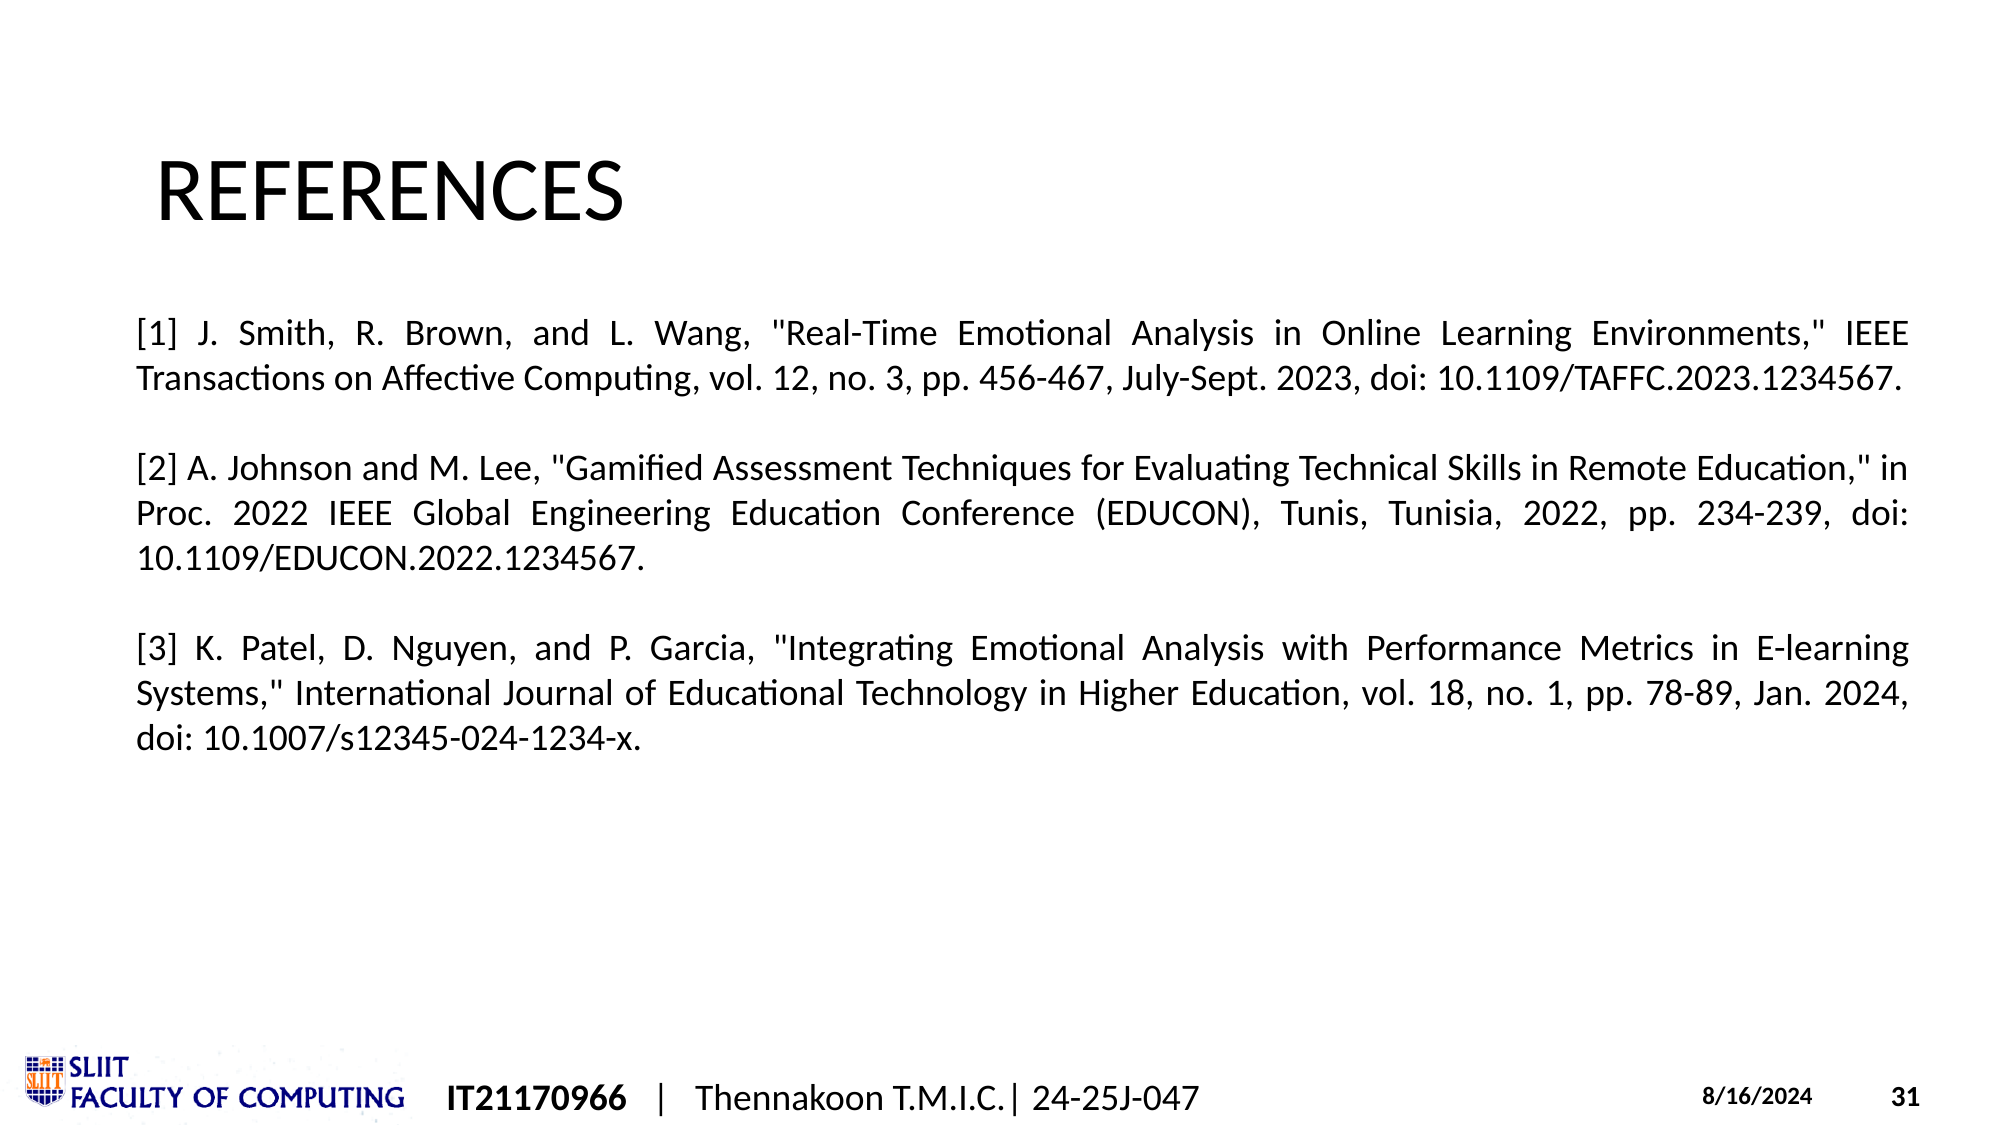

# REFERENCES
[1] J. Smith, R. Brown, and L. Wang, "Real-Time Emotional Analysis in Online Learning Environments," IEEE Transactions on Affective Computing, vol. 12, no. 3, pp. 456-467, July-Sept. 2023, doi: 10.1109/TAFFC.2023.1234567.​
​
[2] A. Johnson and M. Lee, "Gamified Assessment Techniques for Evaluating Technical Skills in Remote Education," in Proc. 2022 IEEE Global Engineering Education Conference (EDUCON), Tunis, Tunisia, 2022, pp. 234-239, doi: 10.1109/EDUCON.2022.1234567.

[3] K. Patel, D. Nguyen, and P. Garcia, "Integrating Emotional Analysis with Performance Metrics in E-learning Systems," International Journal of Educational Technology in Higher Education, vol. 18, no. 1, pp. 78-89, Jan. 2024, doi: 10.1007/s12345-024-1234-x.

IT21170966   |   Thennakoon T.M.I.C.| 24-25J-047